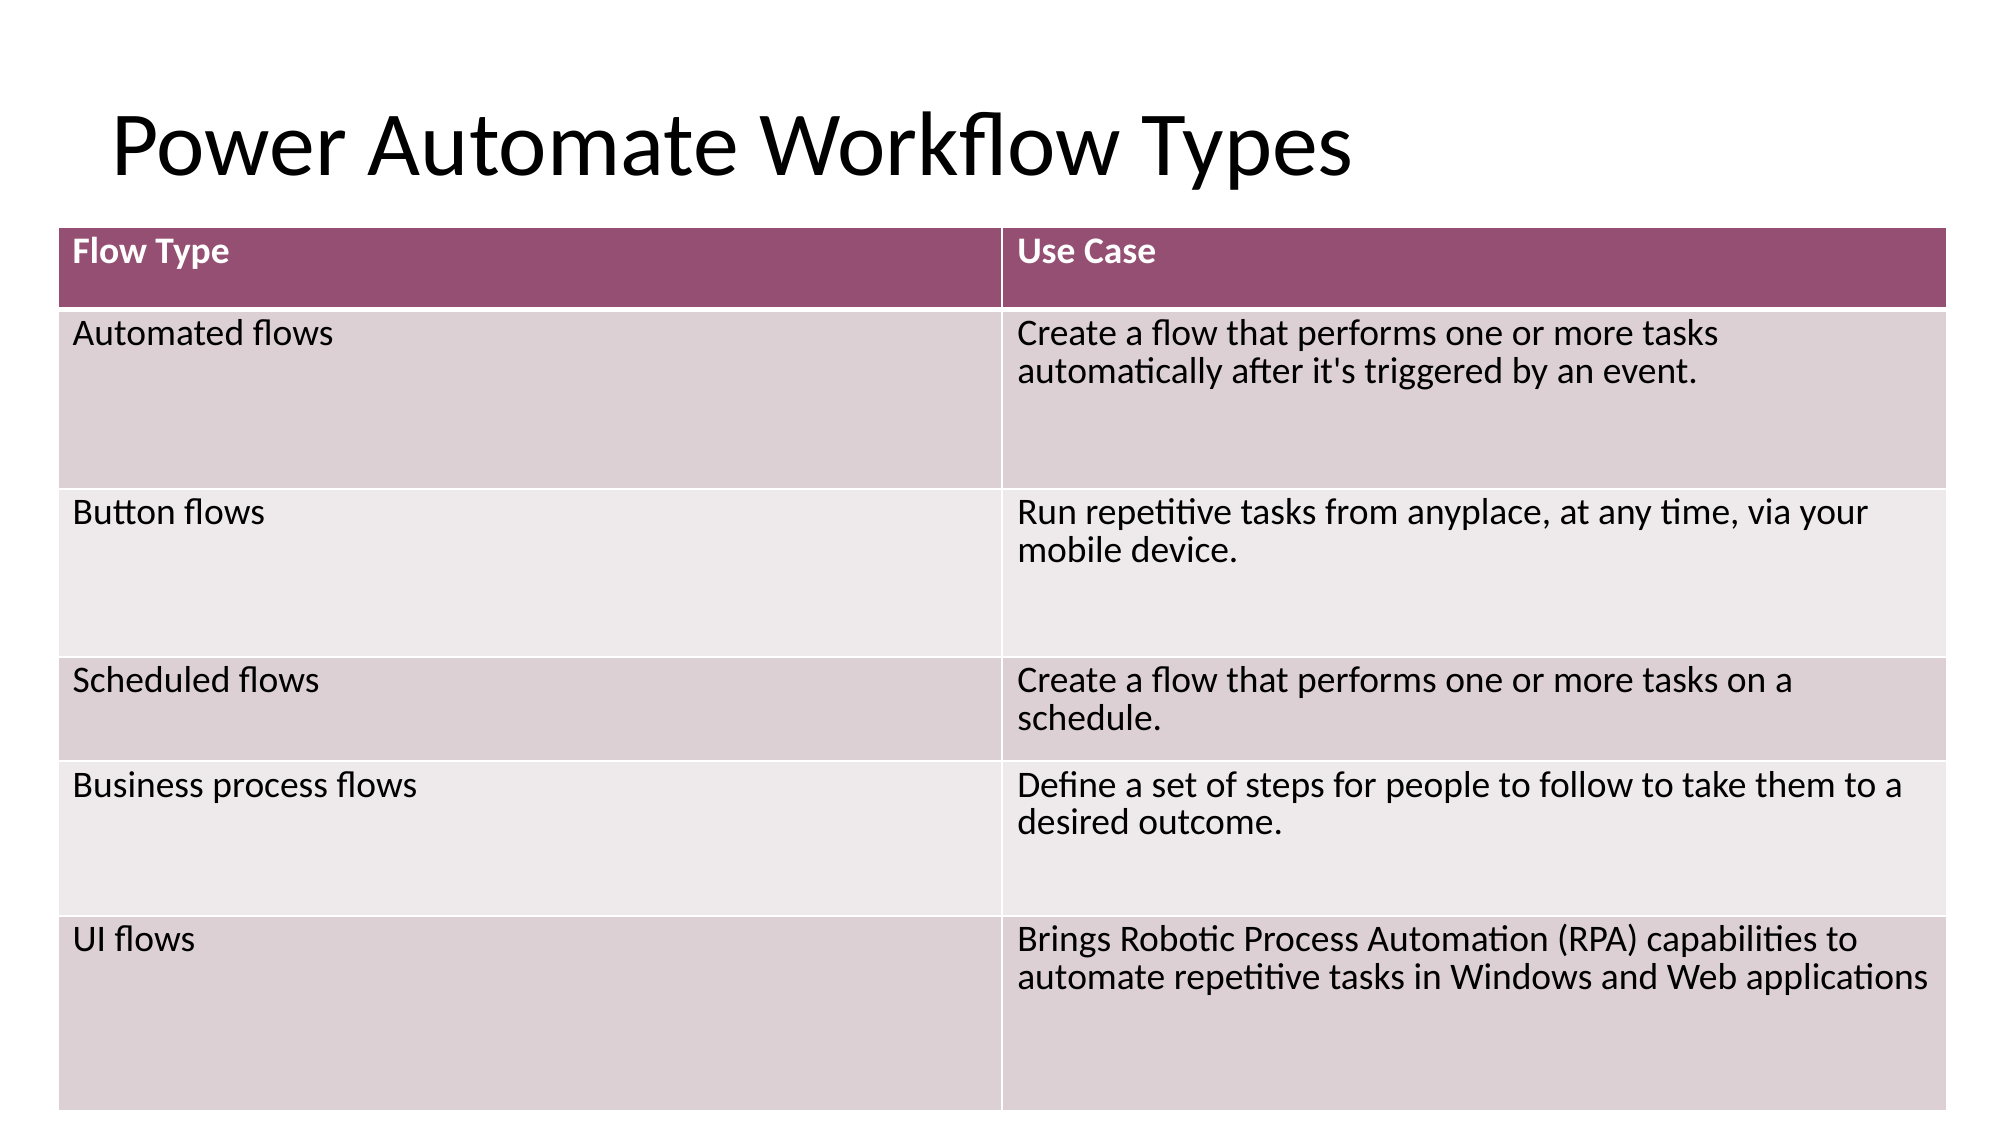

# Power Automate Workflow Types
| Flow Type | Use Case |
| --- | --- |
| Automated flows | Create a flow that performs one or more tasks automatically after it's triggered by an event. |
| Button flows | Run repetitive tasks from anyplace, at any time, via your mobile device. |
| Scheduled flows | Create a flow that performs one or more tasks on a schedule. |
| Business process flows | Define a set of steps for people to follow to take them to a desired outcome. |
| UI flows | Brings Robotic Process Automation (RPA) capabilities to automate repetitive tasks in Windows and Web applications |